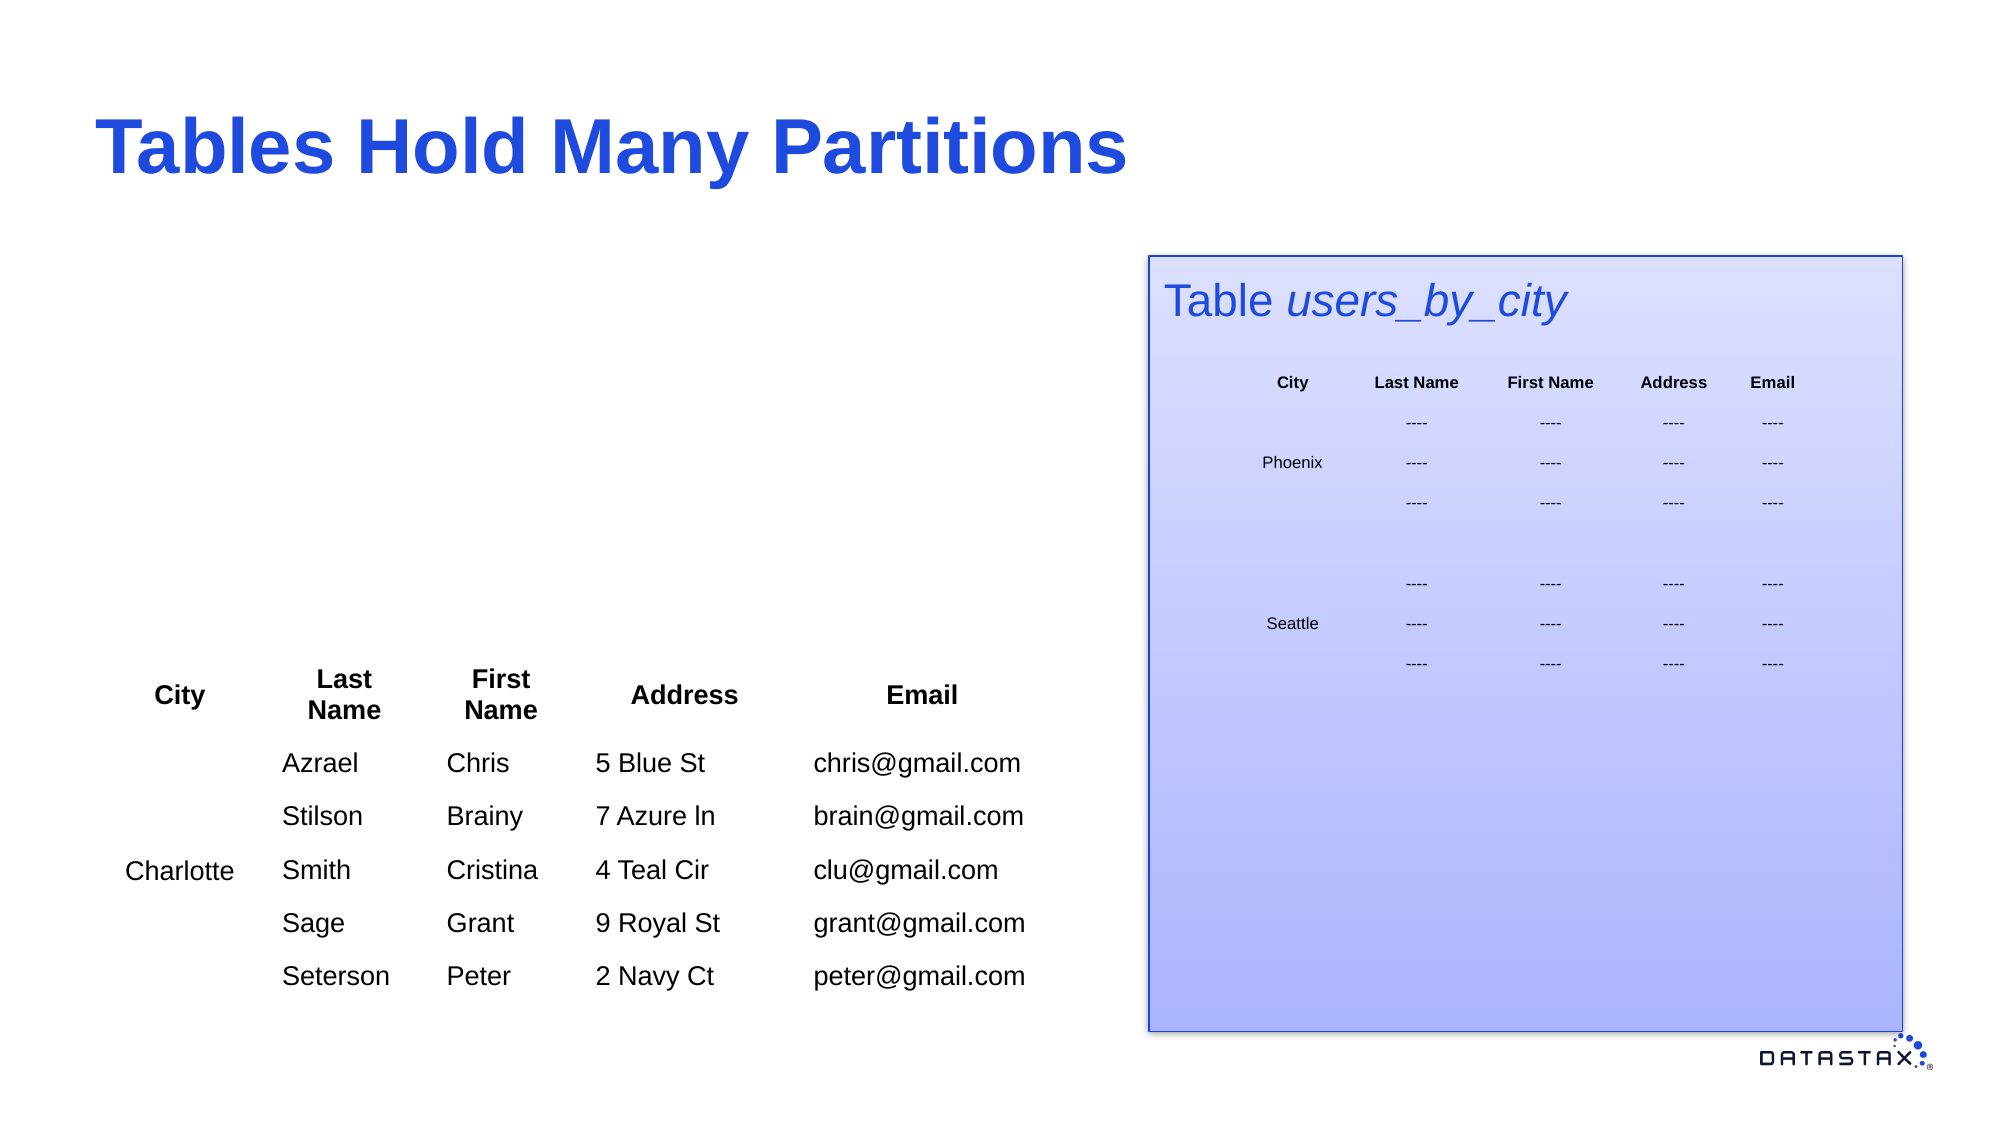

# Tables Hold Many Partitions
Table users_by_city
| City | Last Name | First Name | Address | Email |
| --- | --- | --- | --- | --- |
| Phoenix | ---- | ---- | ---- | ---- |
|  | ---- | ---- | ---- | ---- |
|  | ---- | ---- | ---- | ---- |
| Seattle | ---- | ---- | ---- | ---- |
| --- | --- | --- | --- | --- |
|  | ---- | ---- | ---- | ---- |
|  | ---- | ---- | ---- | ---- |
| City | Last Name | First Name | Address | Email |
| --- | --- | --- | --- | --- |
| Charlotte | Azrael | Chris | 5 Blue St | chris@gmail.com |
|  | Stilson | Brainy | 7 Azure ln | brain@gmail.com |
|  | Smith | Cristina | 4 Teal Cir | clu@gmail.com |
|  | Sage | Grant | 9 Royal St | grant@gmail.com |
|  | Seterson | Peter | 2 Navy Ct | peter@gmail.com |